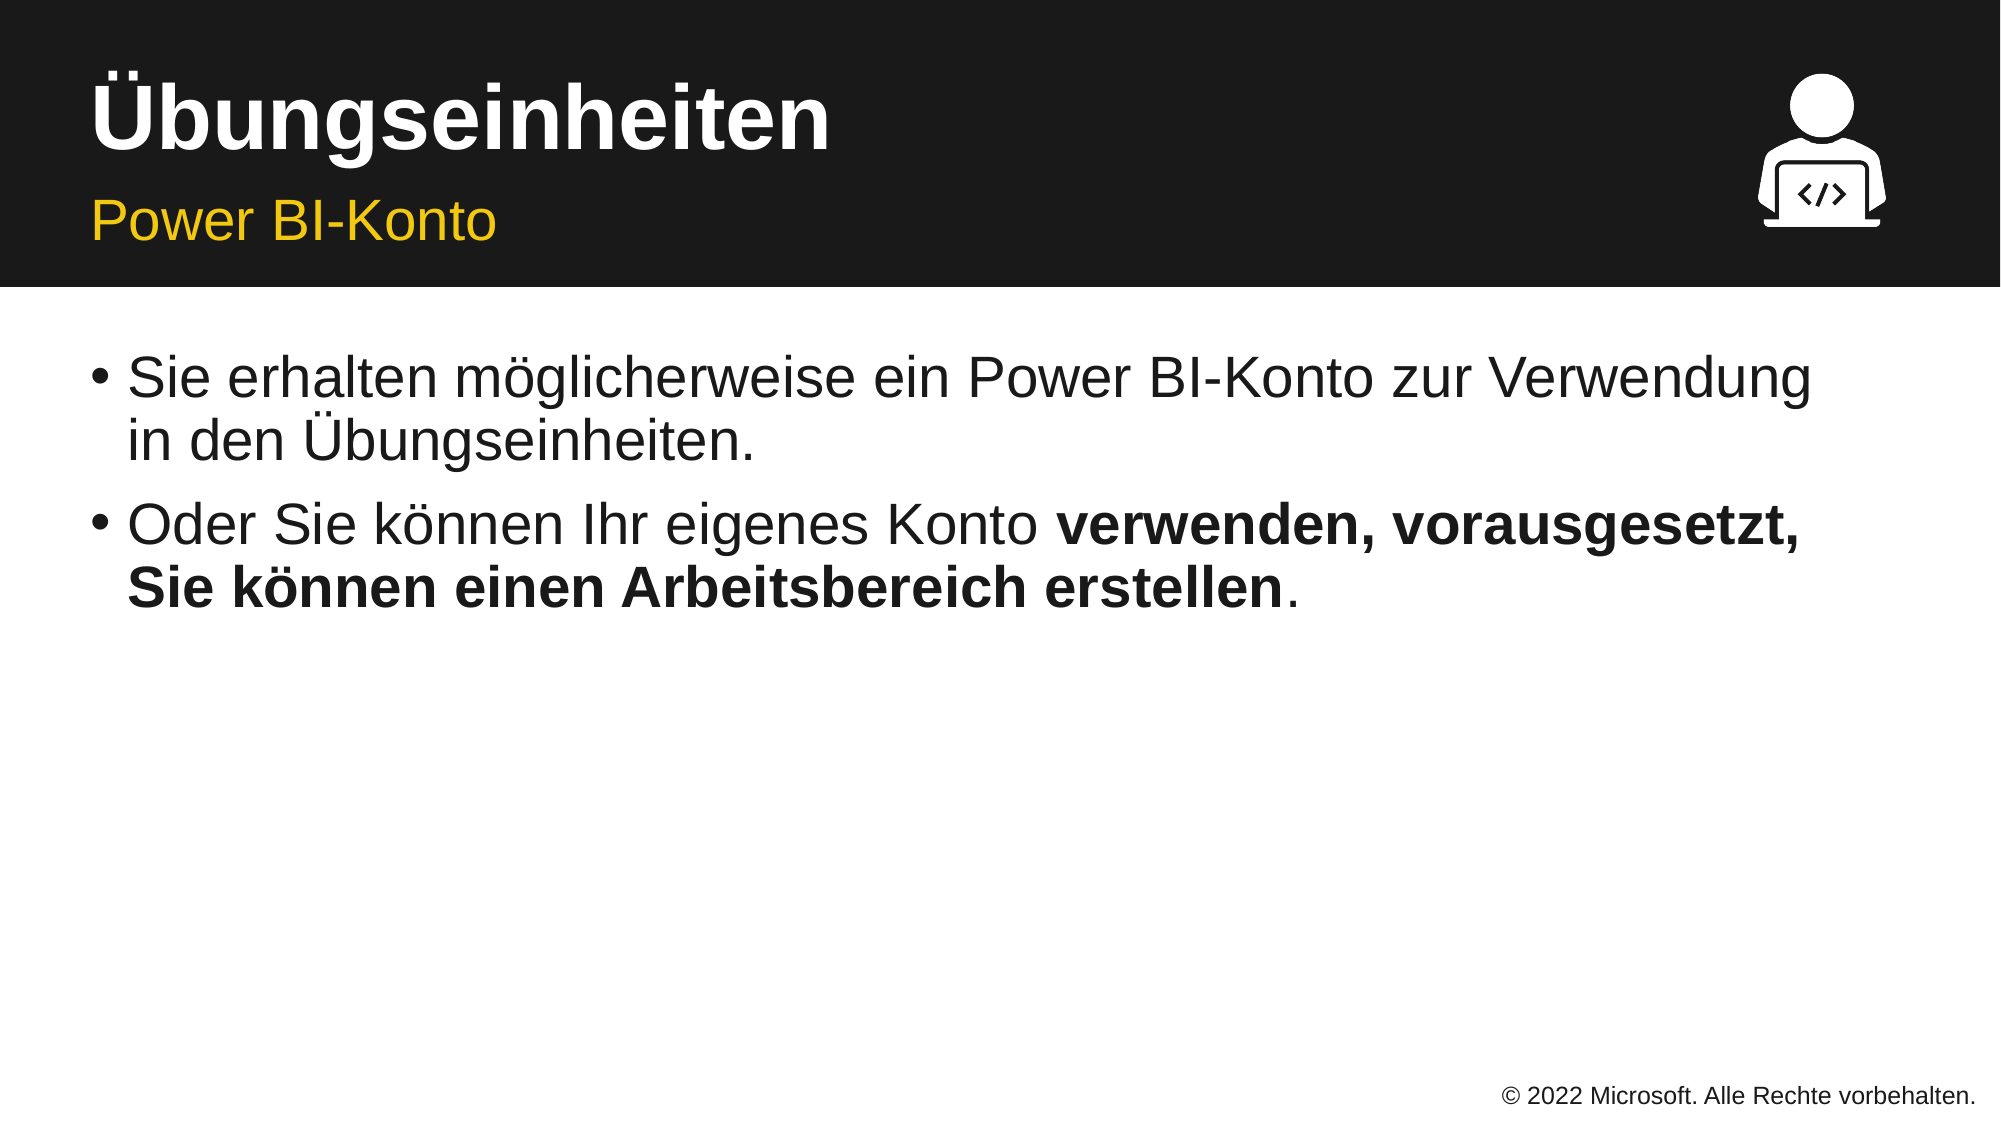

# Übungseinheiten
Power BI-Konto
Sie erhalten möglicherweise ein Power BI-Konto zur Verwendung in den Übungseinheiten.
Oder Sie können Ihr eigenes Konto verwenden, vorausgesetzt, Sie können einen Arbeitsbereich erstellen.
© 2022 Microsoft. Alle Rechte vorbehalten.